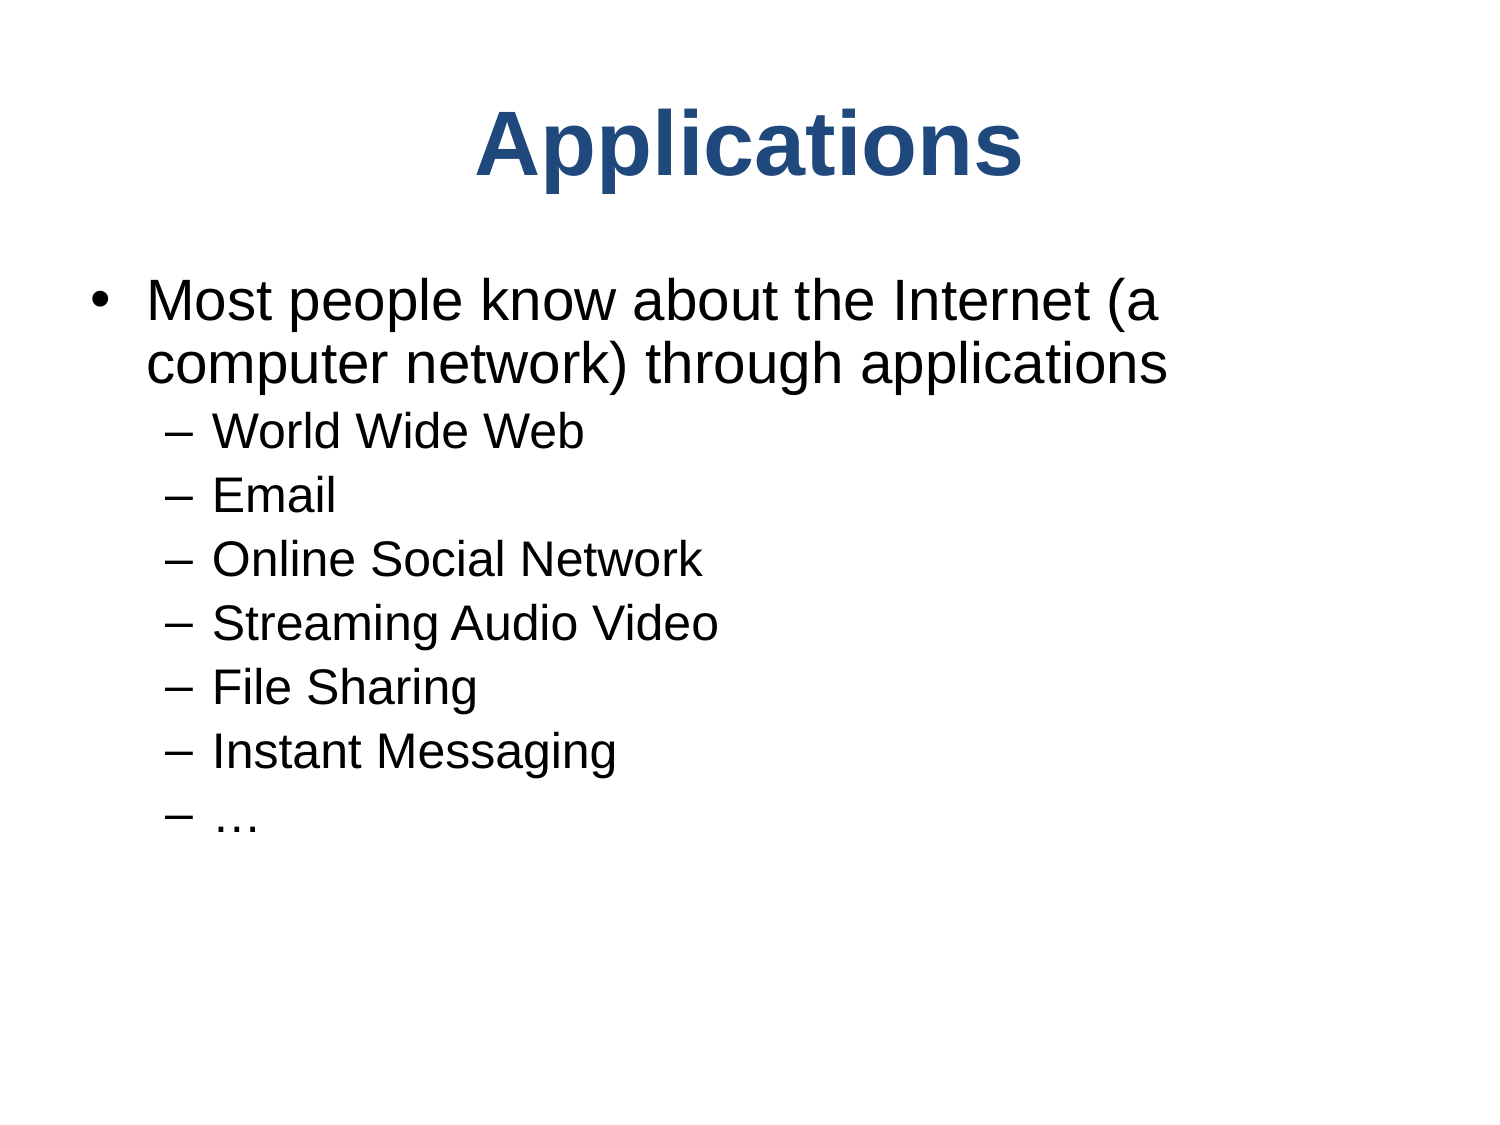

# Applications
Most people know about the Internet (a computer network) through applications
World Wide Web
Email
Online Social Network
Streaming Audio Video
File Sharing
Instant Messaging
…